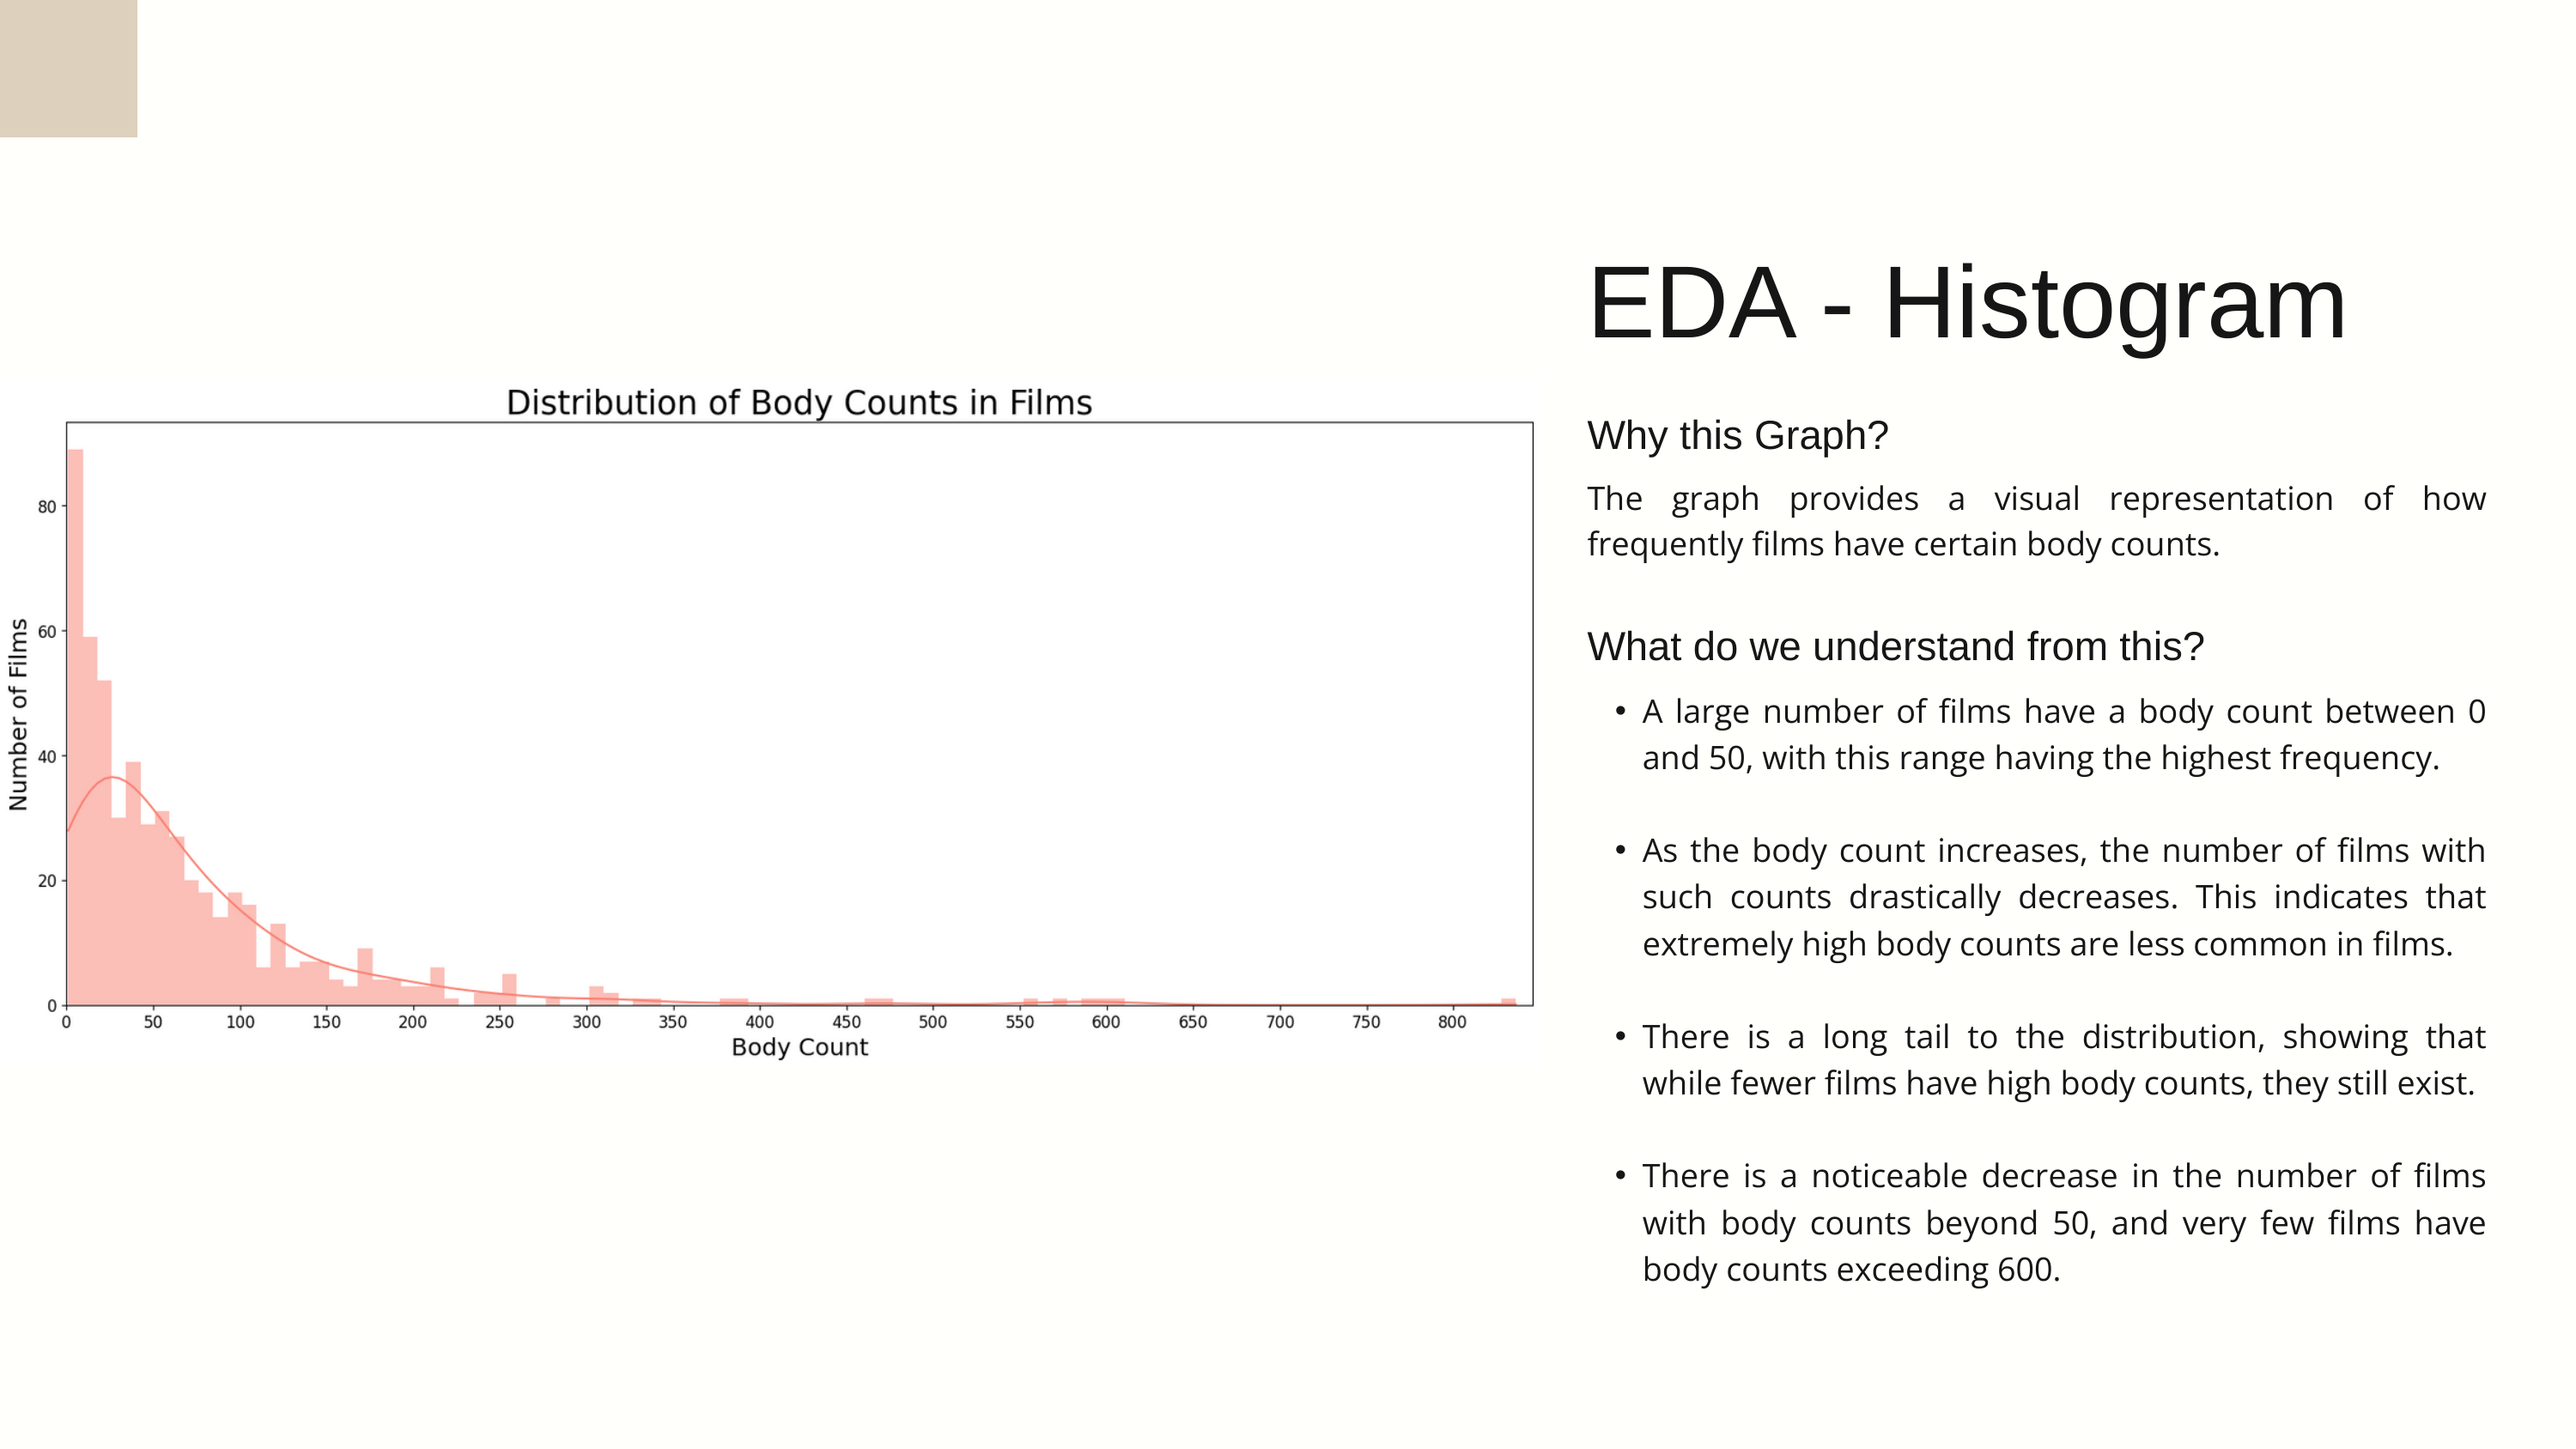

EDA - Histogram

Why this Graph?
The graph provides a visual representation of how frequently films have certain body counts.
What do we understand from this?
A large number of films have a body count between 0 and 50, with this range having the highest frequency.

As the body count increases, the number of films with such counts drastically decreases. This indicates that extremely high body counts are less common in films.

There is a long tail to the distribution, showing that while fewer films have high body counts, they still exist.

There is a noticeable decrease in the number of films with body counts beyond 50, and very few films have body counts exceeding 600.